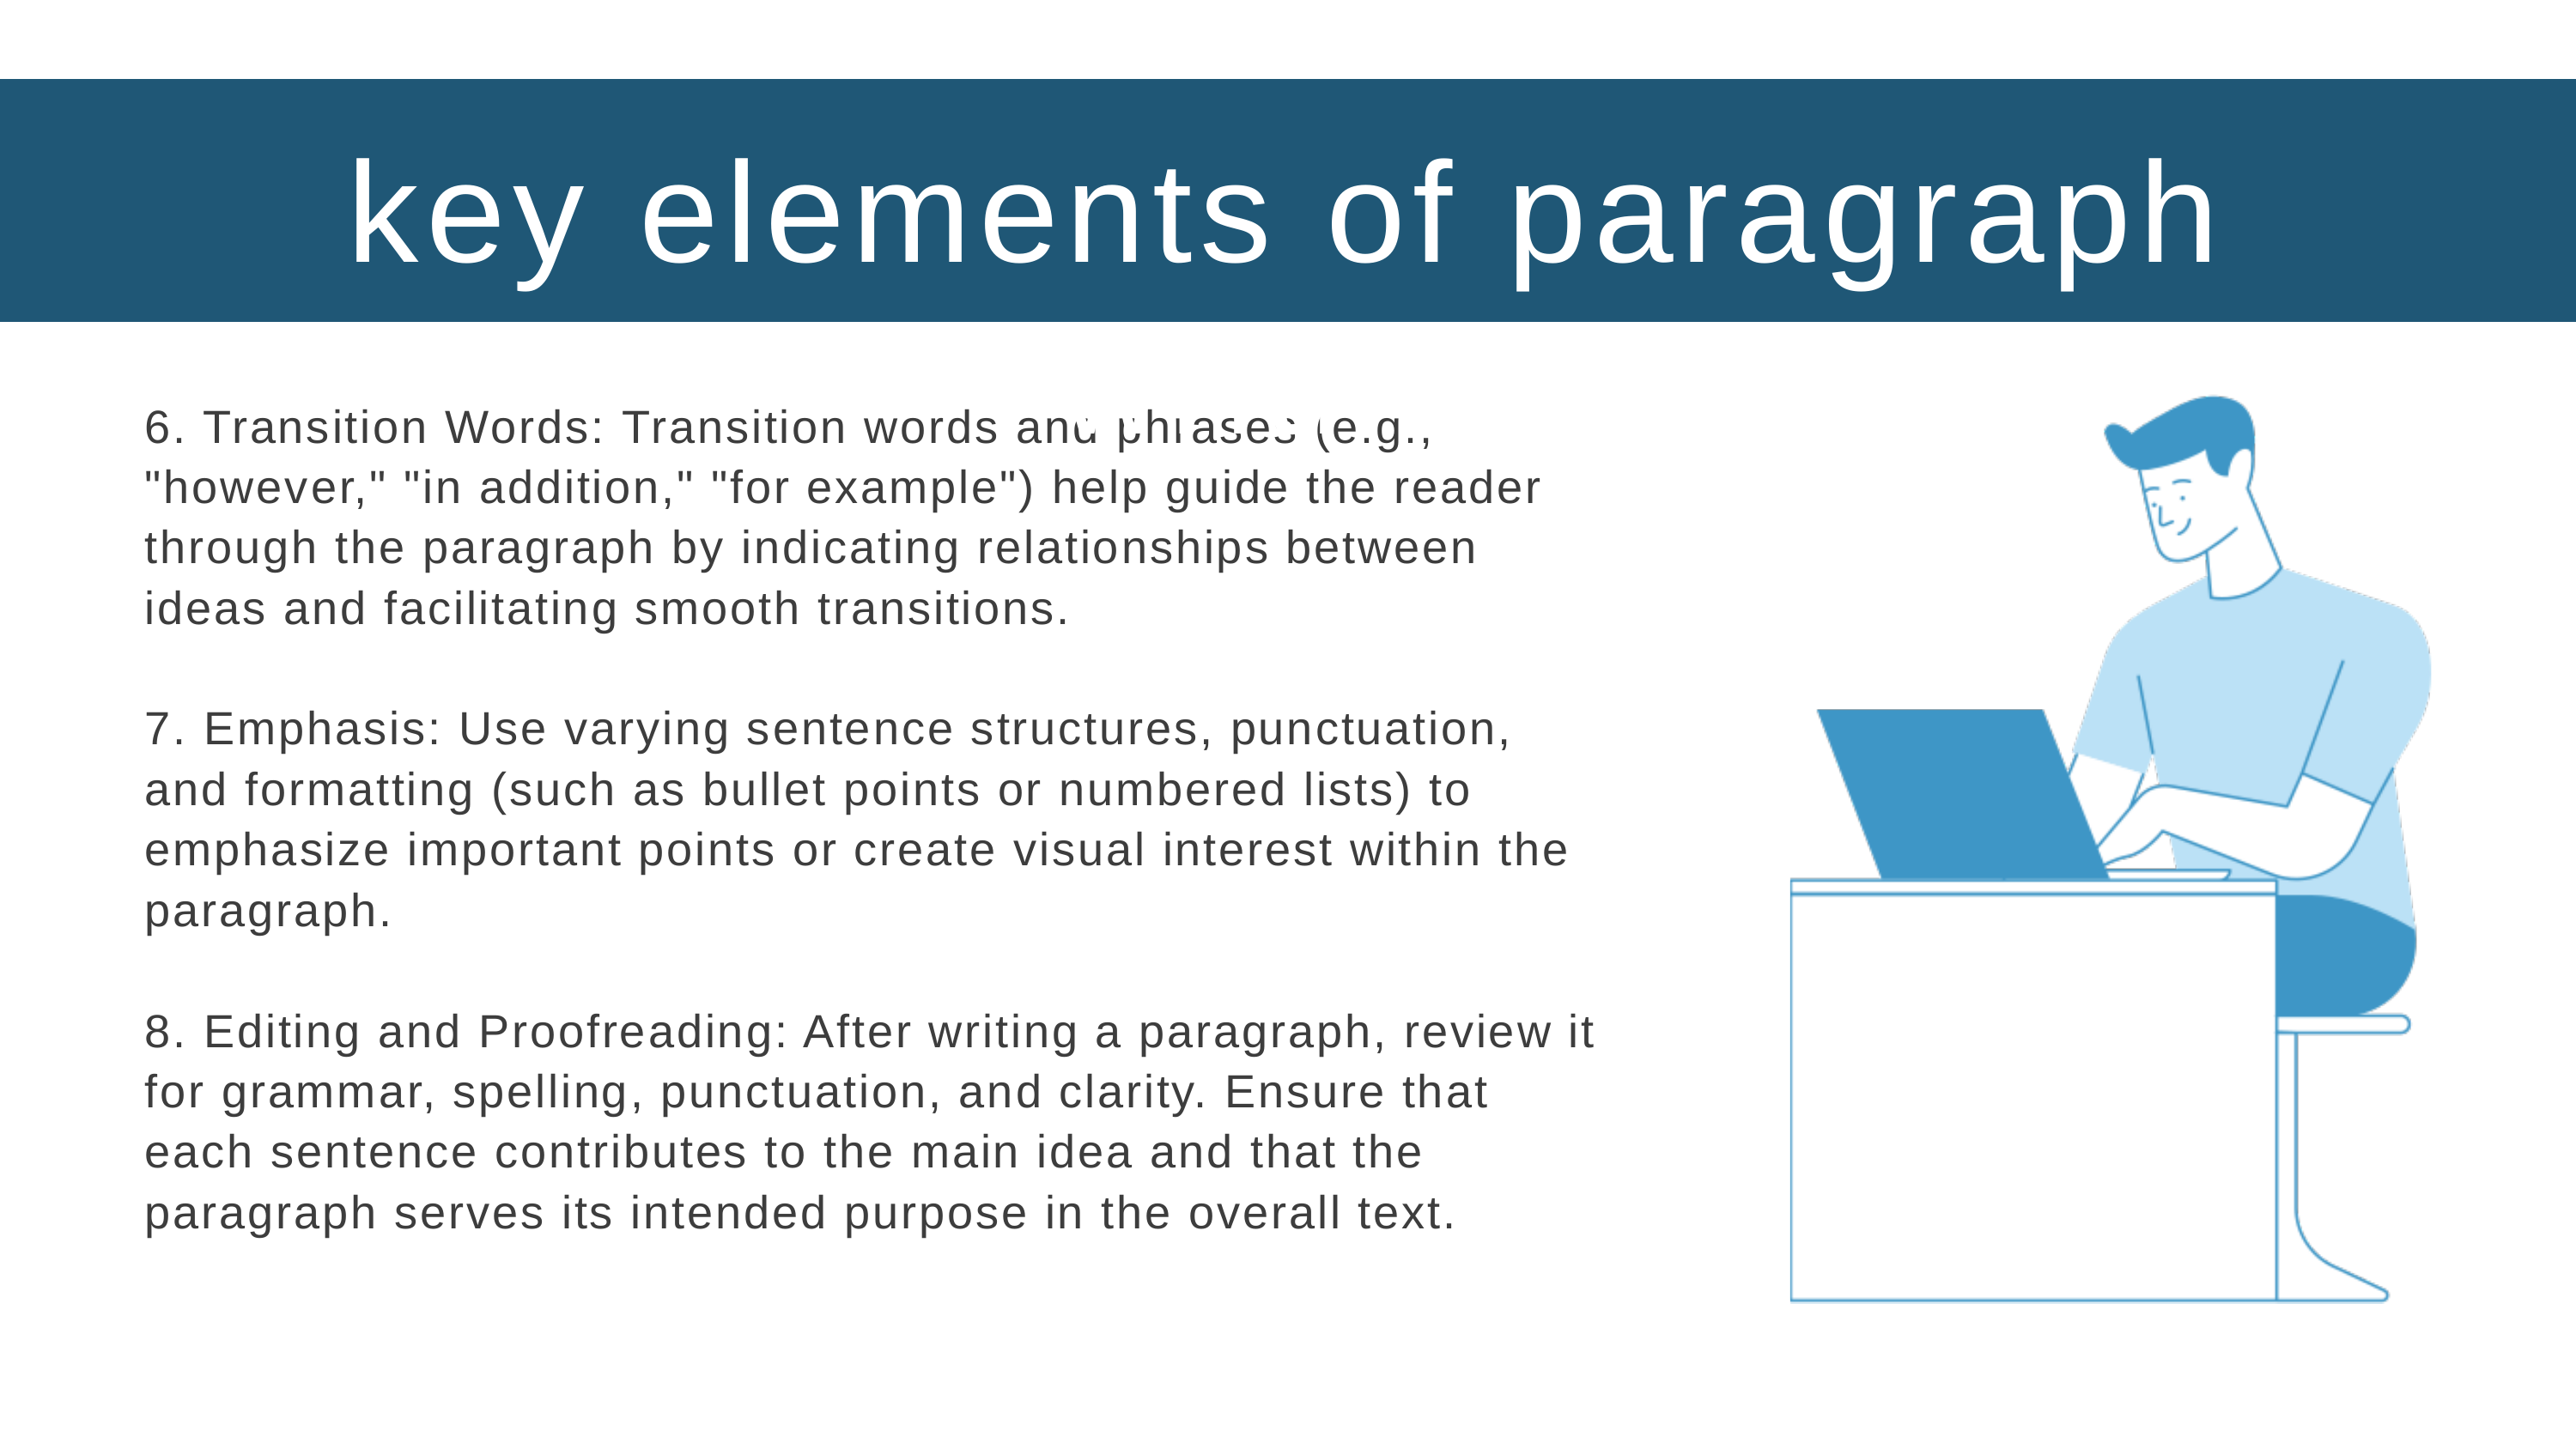

key elements of paragraph writing

6. Transition Words: Transition words and phrases (e.g., "however," "in addition," "for example") help guide the reader through the paragraph by indicating relationships between ideas and facilitating smooth transitions.

7. Emphasis: Use varying sentence structures, punctuation, and formatting (such as bullet points or numbered lists) to emphasize important points or create visual interest within the paragraph.

8. Editing and Proofreading: After writing a paragraph, review it for grammar, spelling, punctuation, and clarity. Ensure that each sentence contributes to the main idea and that the paragraph serves its intended purpose in the overall text.